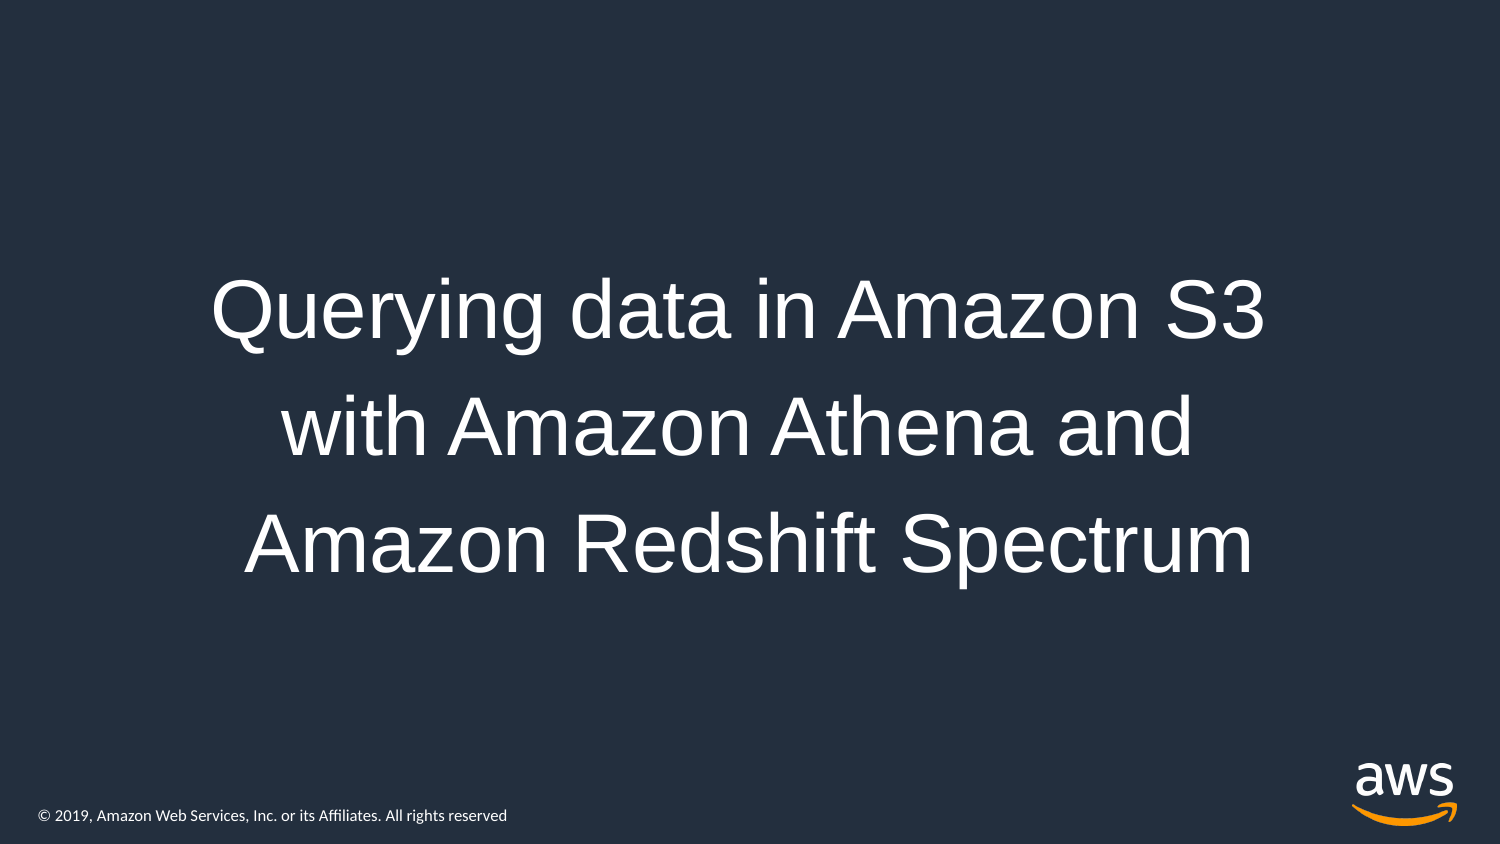

Querying data in Amazon S3
with Amazon Athena and
Amazon Redshift Spectrum